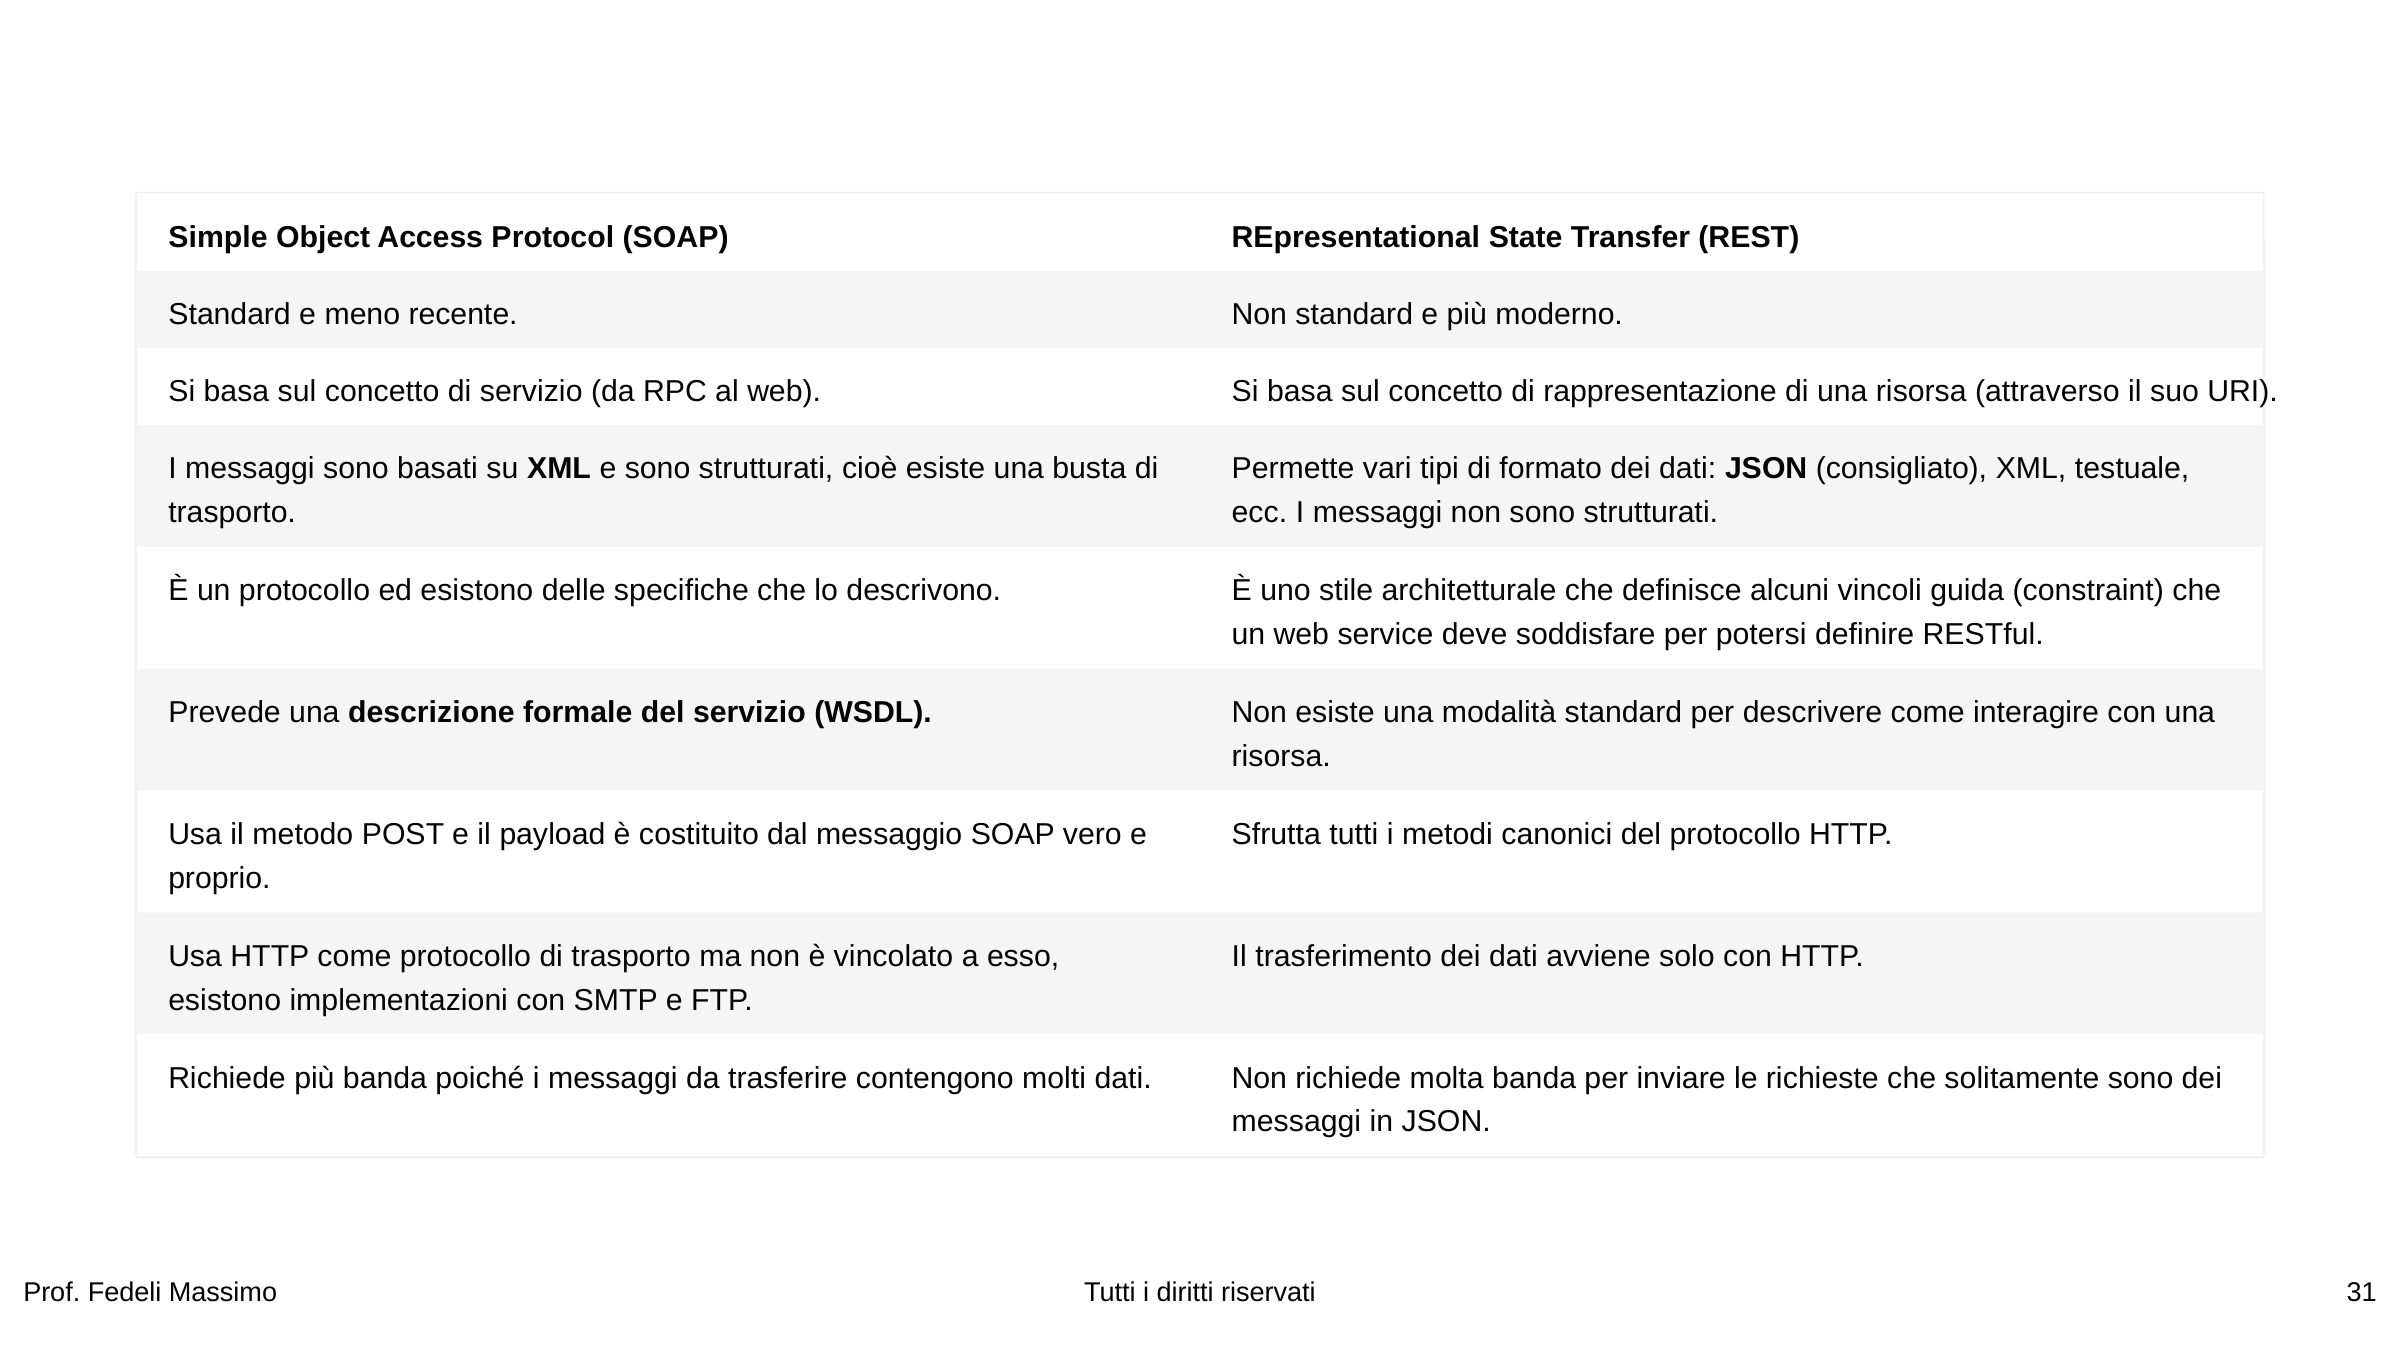

Simple Object Access Protocol (SOAP)
REpresentational State Transfer (REST)

Standard e meno recente.
Non standard e più moderno.

Si basa sul concetto di servizio (da RPC al web).
Si basa sul concetto di rappresentazione di una risorsa (attraverso il suo URI).

I messaggi sono basati su XML e sono strutturati, cioè esiste una busta di trasporto.
Permette vari tipi di formato dei dati: JSON (consigliato), XML, testuale, ecc. I messaggi non sono strutturati.

È un protocollo ed esistono delle specifiche che lo descrivono.
È uno stile architetturale che definisce alcuni vincoli guida (constraint) che un web service deve soddisfare per potersi definire RESTful.

Prevede una descrizione formale del servizio (WSDL).
Non esiste una modalità standard per descrivere come interagire con una risorsa.

Usa il metodo POST e il payload è costituito dal messaggio SOAP vero e proprio.
Sfrutta tutti i metodi canonici del protocollo HTTP.

Usa HTTP come protocollo di trasporto ma non è vincolato a esso, esistono implementazioni con SMTP e FTP.
Il trasferimento dei dati avviene solo con HTTP.

Richiede più banda poiché i messaggi da trasferire contengono molti dati.
Non richiede molta banda per inviare le richieste che solitamente sono dei messaggi in JSON.
Prof. Fedeli Massimo
Tutti i diritti riservati
31